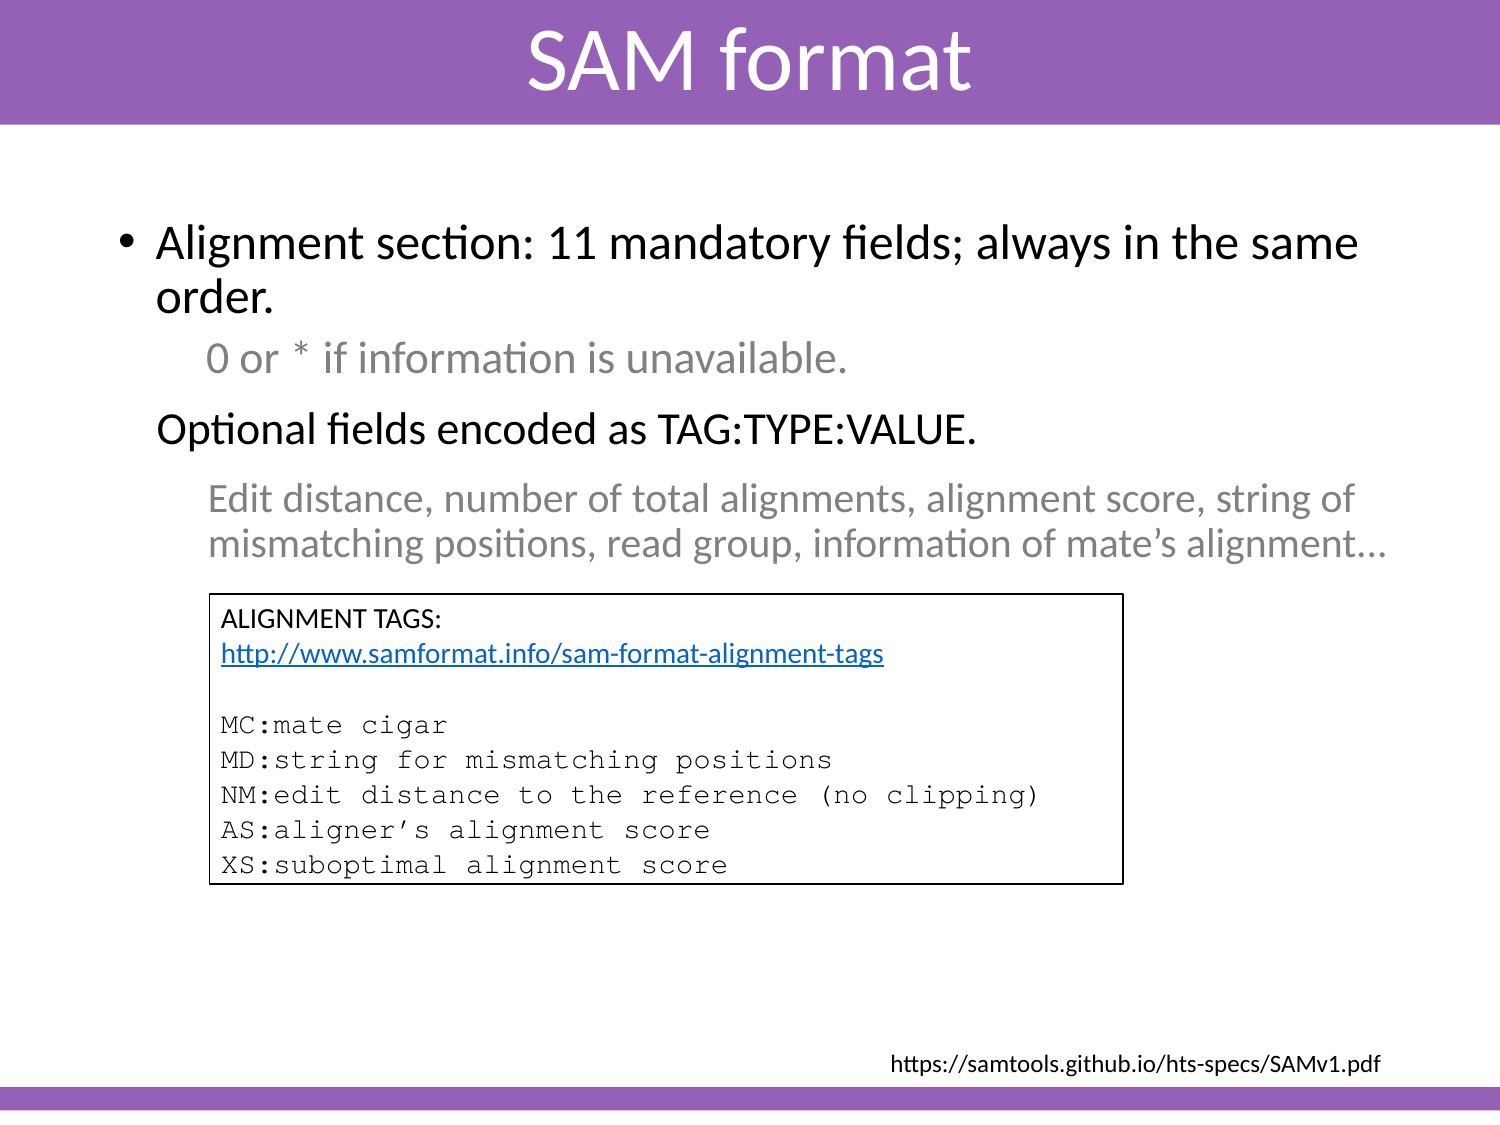

SAM format
Alignment section: 11 mandatory fields; always in the same order.
0 or * if information is unavailable.
Optional fields encoded as TAG:TYPE:VALUE.
Edit distance, number of total alignments, alignment score, string of mismatching positions, read group, information of mate’s alignment...

ALIGNMENT TAGS:
http://www.samformat.info/sam-format-alignment-tags

MC:mate cigar
MD:string for mismatching positions
NM:edit distance to the reference (no clipping)
AS:aligner’s alignment score
XS:suboptimal alignment score
https://samtools.github.io/hts-specs/SAMv1.pdf